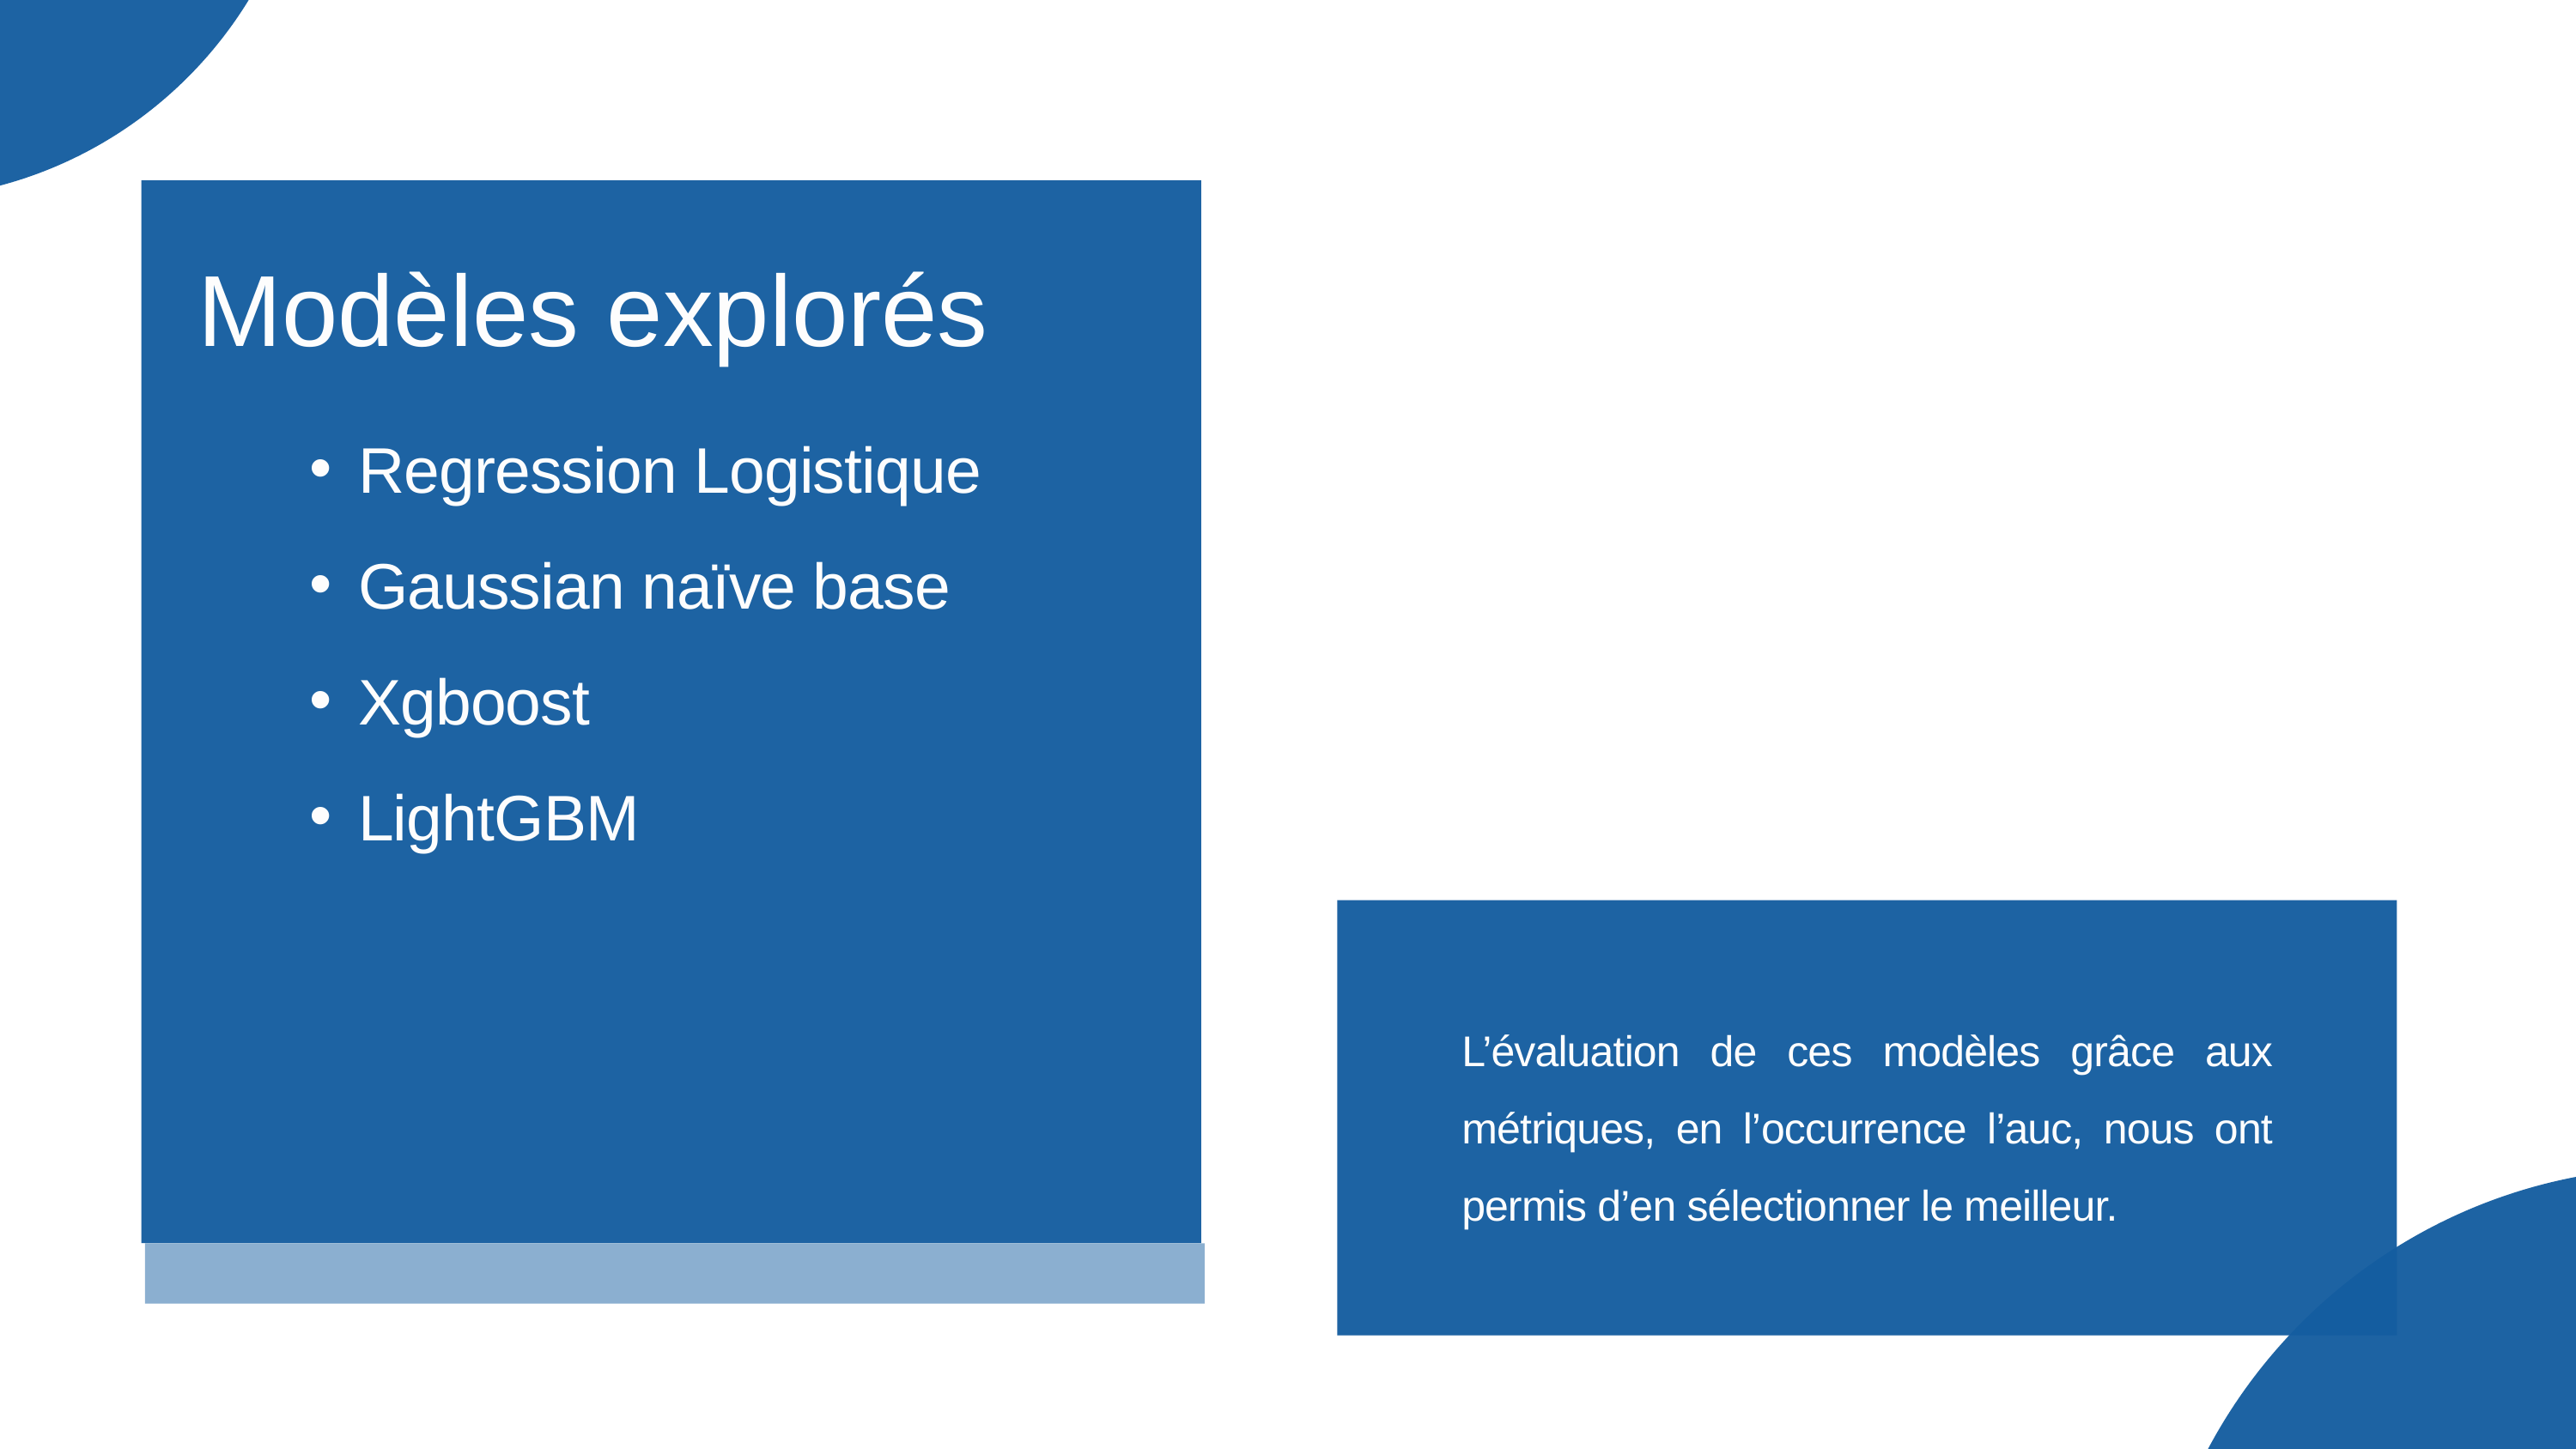

Modèles explorés
Regression Logistique
Gaussian naïve base
Xgboost
LightGBM

L’évaluation de ces modèles grâce aux métriques, en l’occurrence l’auc, nous ont permis d’en sélectionner le meilleur.